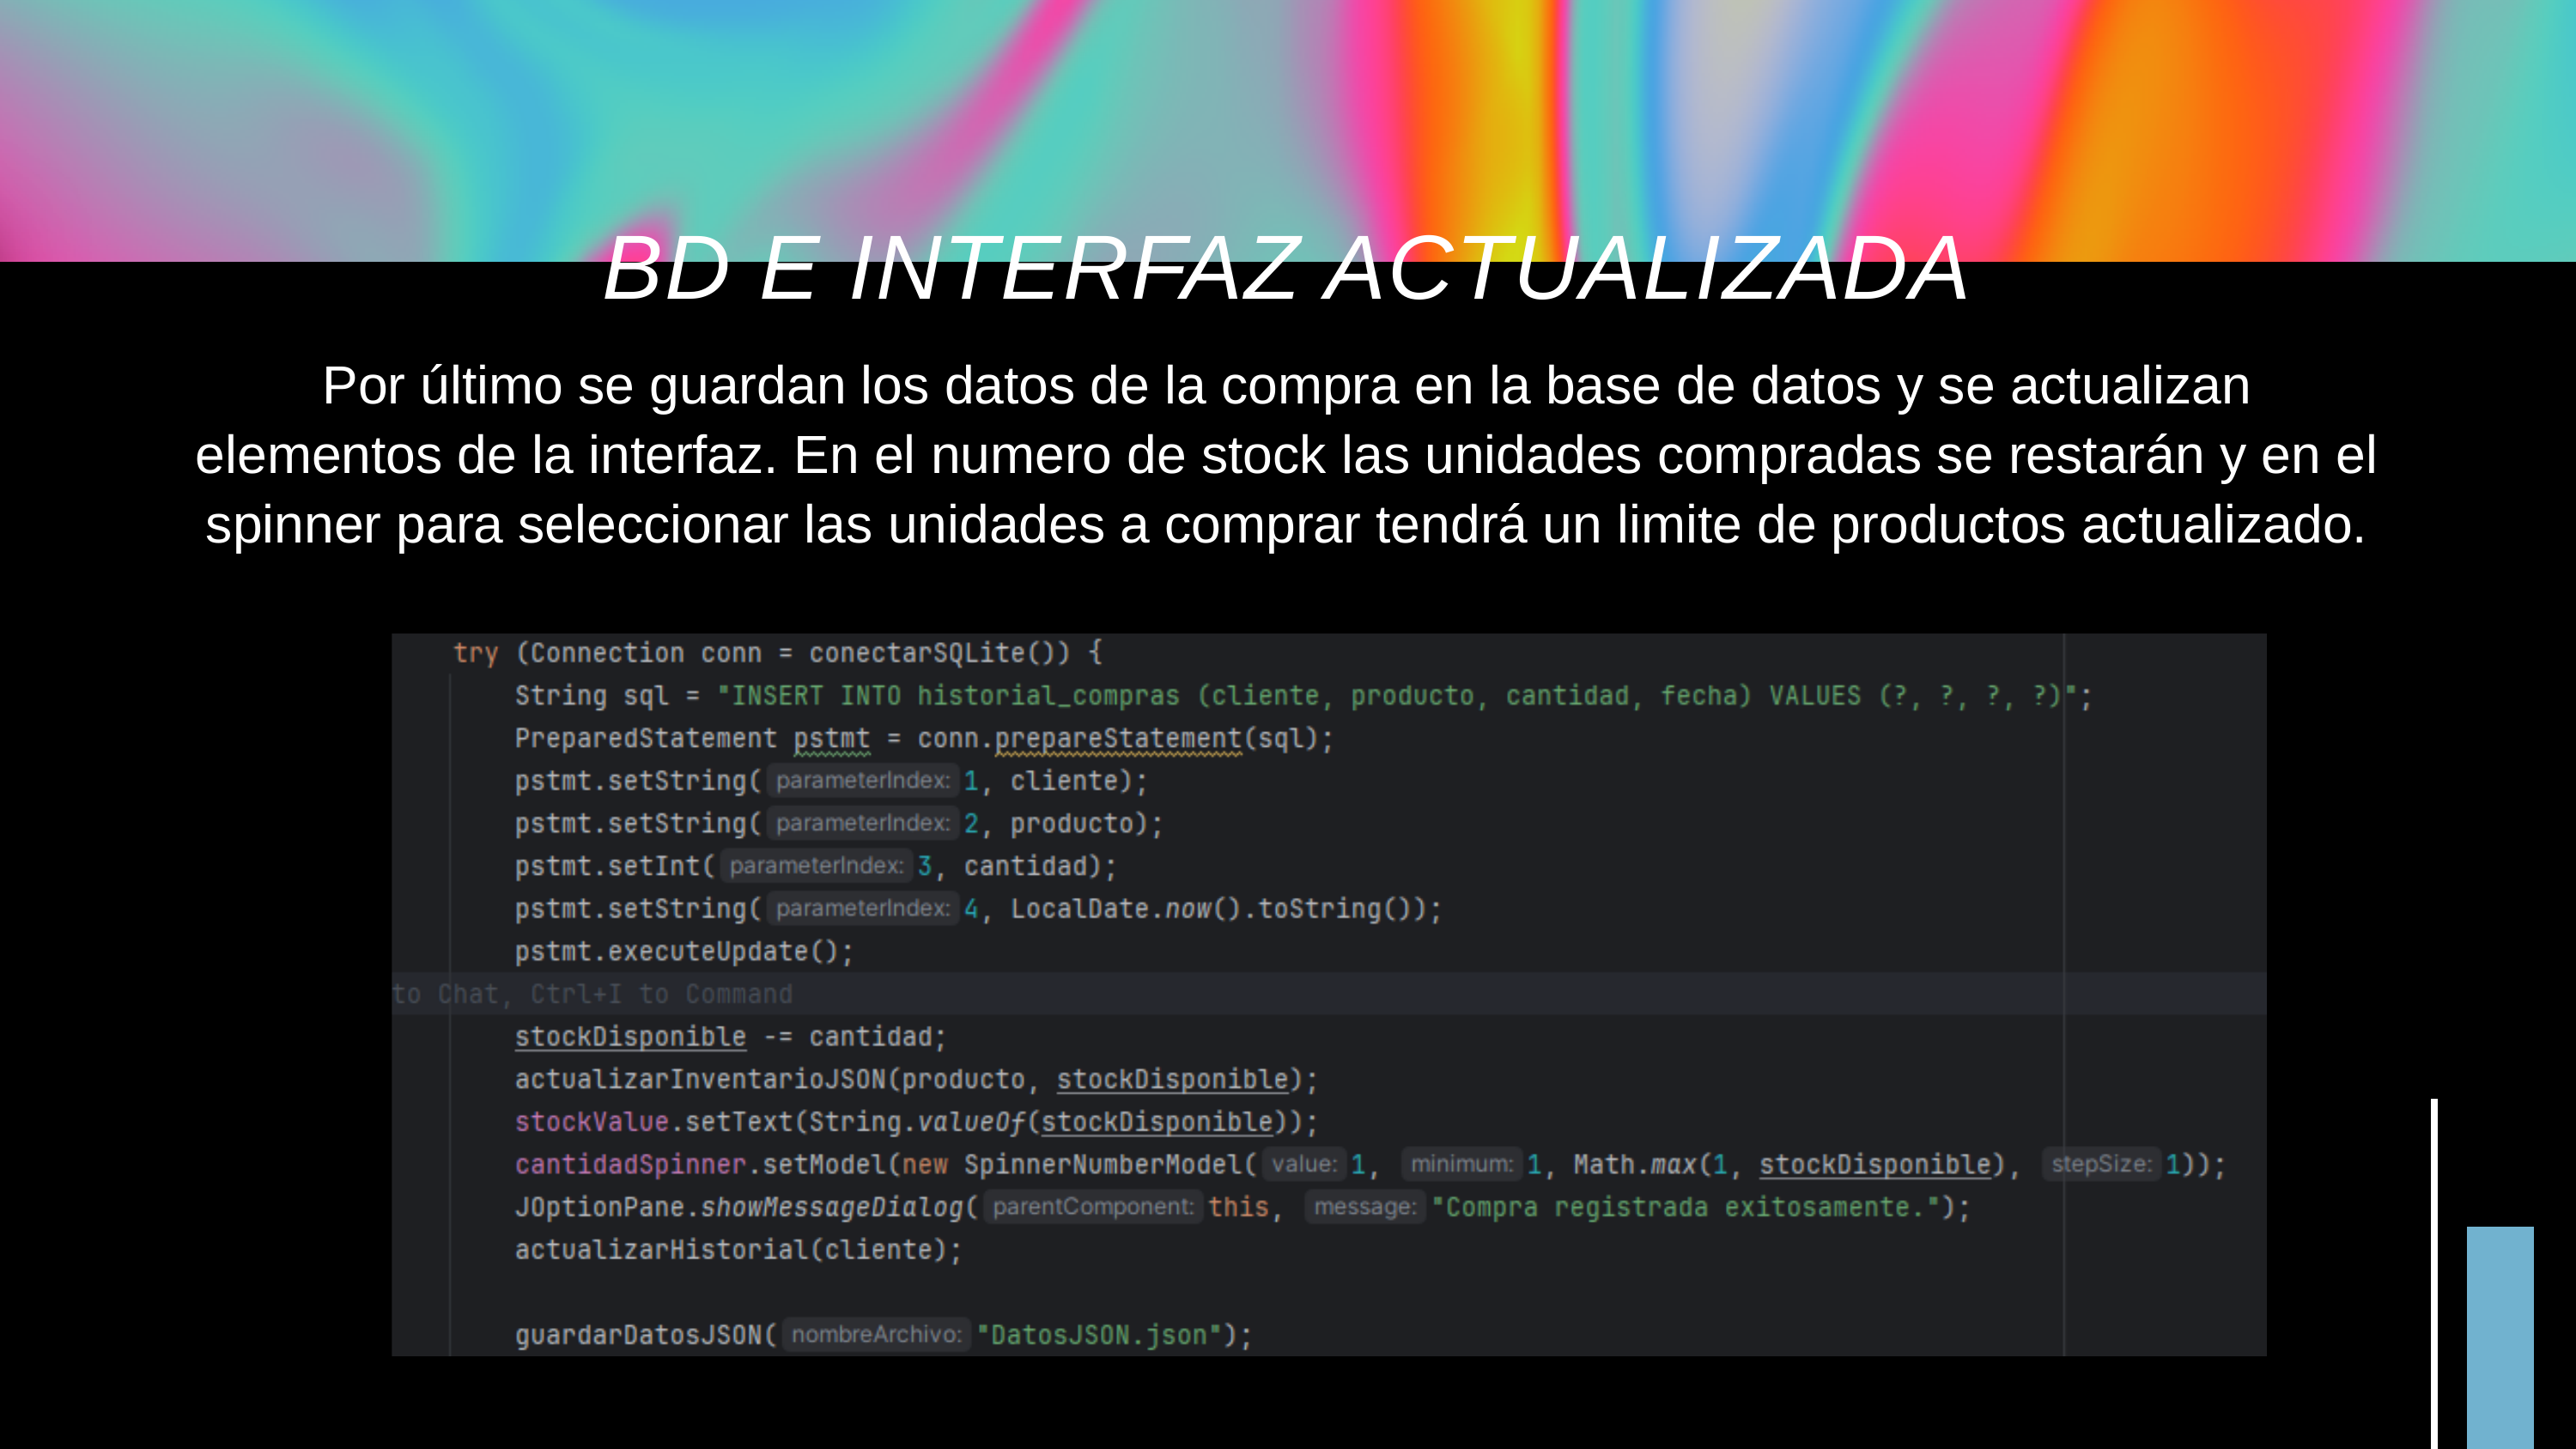

BD E INTERFAZ ACTUALIZADA
Por último se guardan los datos de la compra en la base de datos y se actualizan elementos de la interfaz. En el numero de stock las unidades compradas se restarán y en el spinner para seleccionar las unidades a comprar tendrá un limite de productos actualizado.